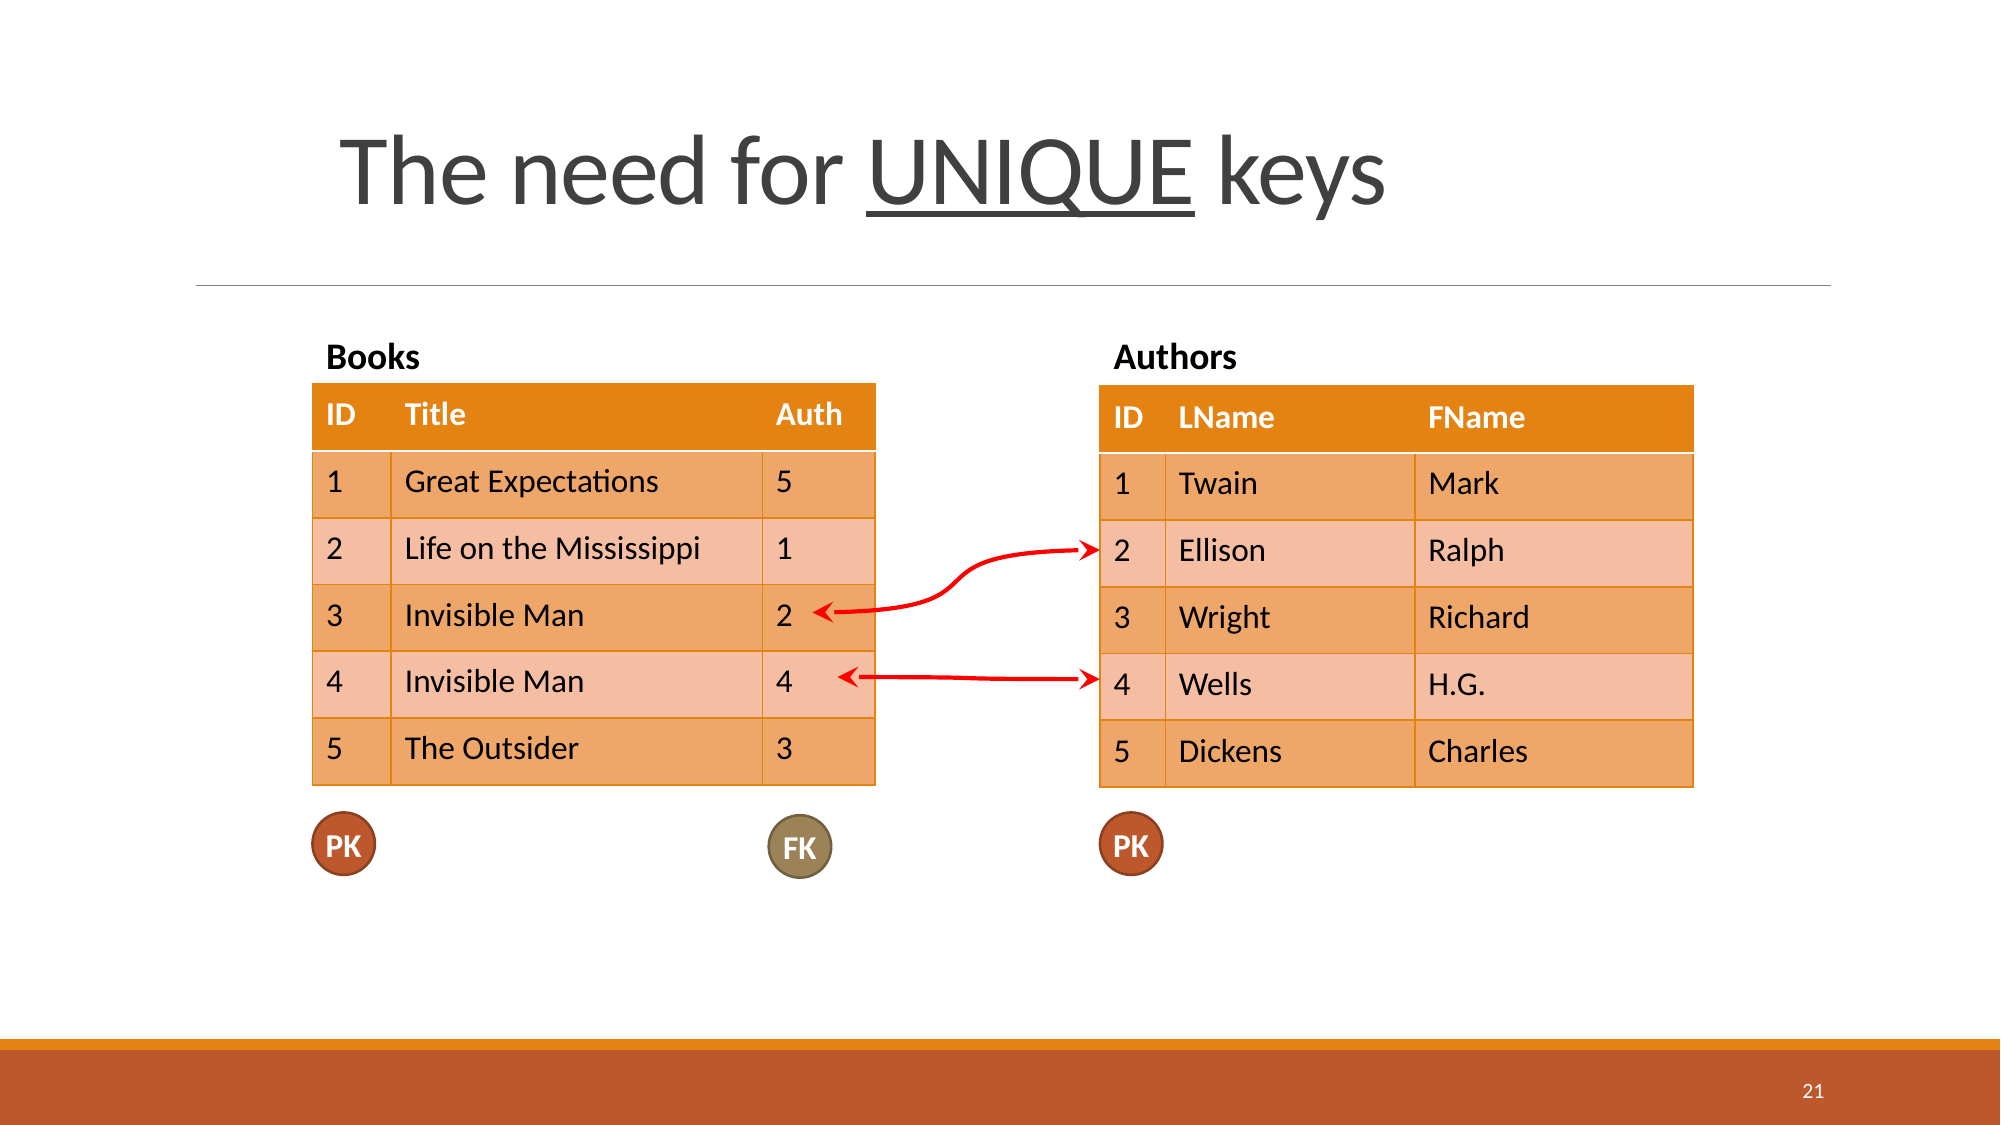

# The need for UNIQUE keys

Books
Authors
| ID | Title | Auth |
| --- | --- | --- |
| 1 | Great Expectations | 5 |
| 2 | Life on the Mississippi | 1 |
| 3 | Invisible Man | 2 |
| 4 | Invisible Man | 4 |
| 5 | The Outsider | 3 |
| ID | LName | FName |
| --- | --- | --- |
| 1 | Twain | Mark |
| 2 | Ellison | Ralph |
| 3 | Wright | Richard |
| 4 | Wells | H.G. |
| 5 | Dickens | Charles |
PK
PK
FK
21